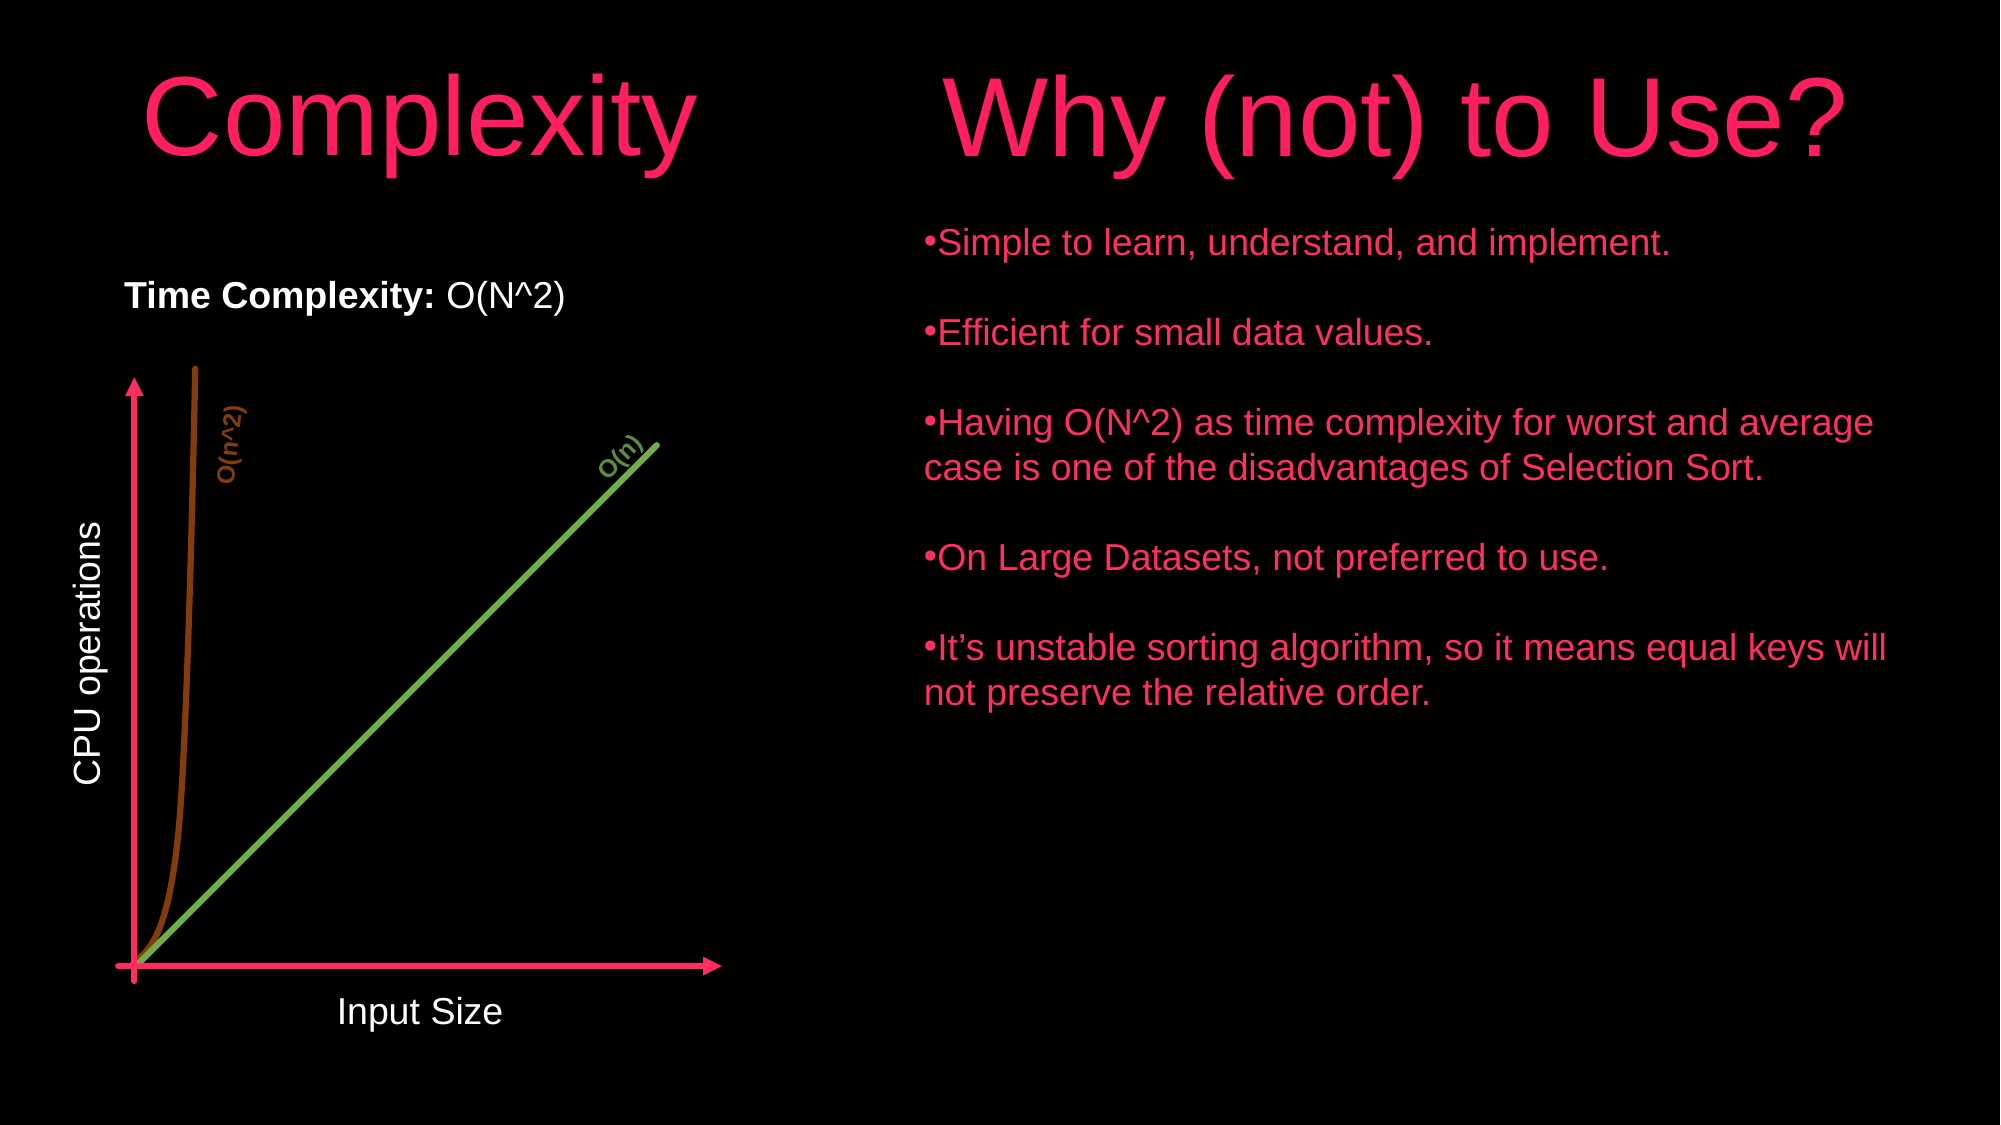

Complexity
Why (not) to Use?
Simple to learn, understand, and implement.

Efficient for small data values.

Having O(N^2) as time complexity for worst and average case is one of the disadvantages of Selection Sort.

On Large Datasets, not preferred to use.

It’s unstable sorting algorithm, so it means equal keys will not preserve the relative order.
Time Complexity: O(N^2)

O(n^2)
O(n)
CPU operations
Input Size